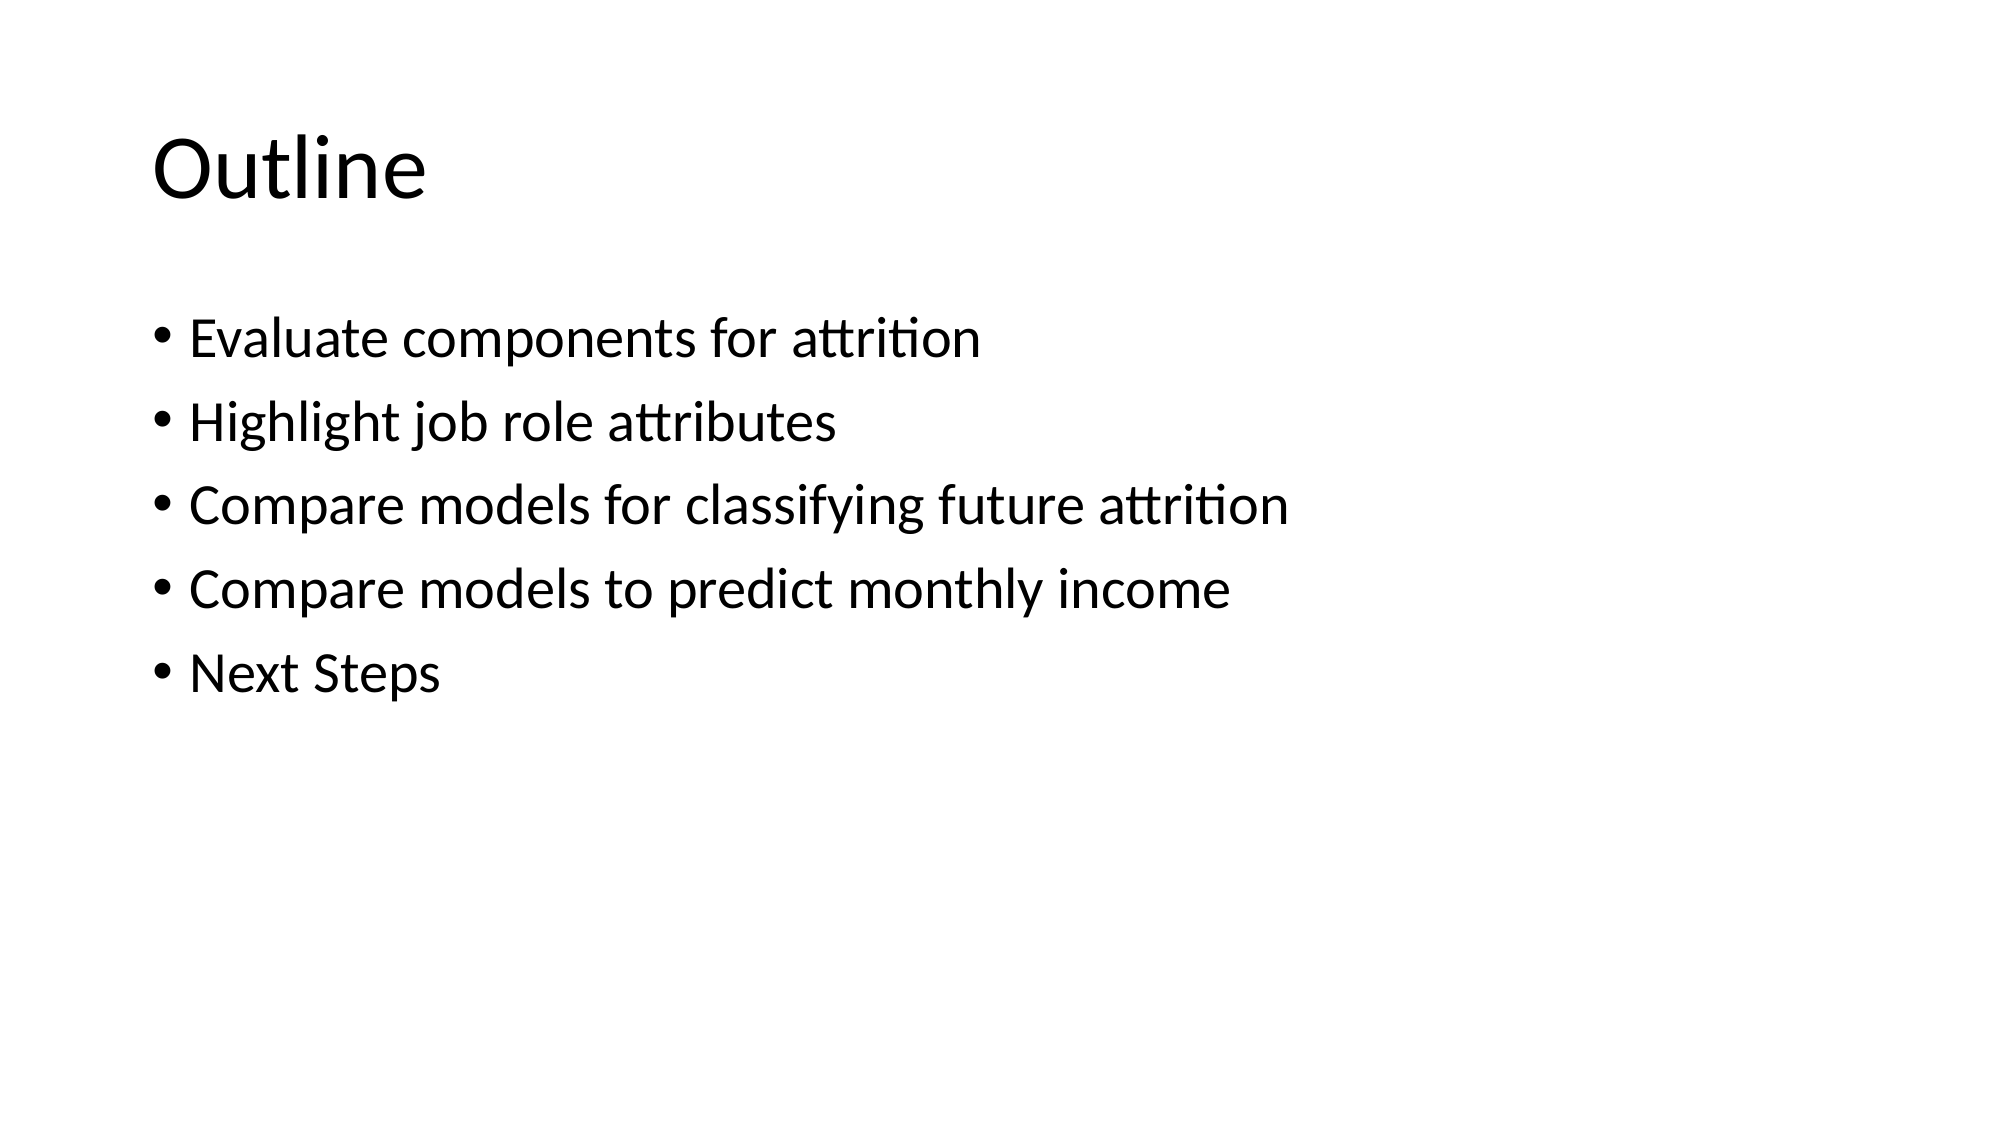

# Outline
Evaluate components for attrition
Highlight job role attributes
Compare models for classifying future attrition
Compare models to predict monthly income
Next Steps